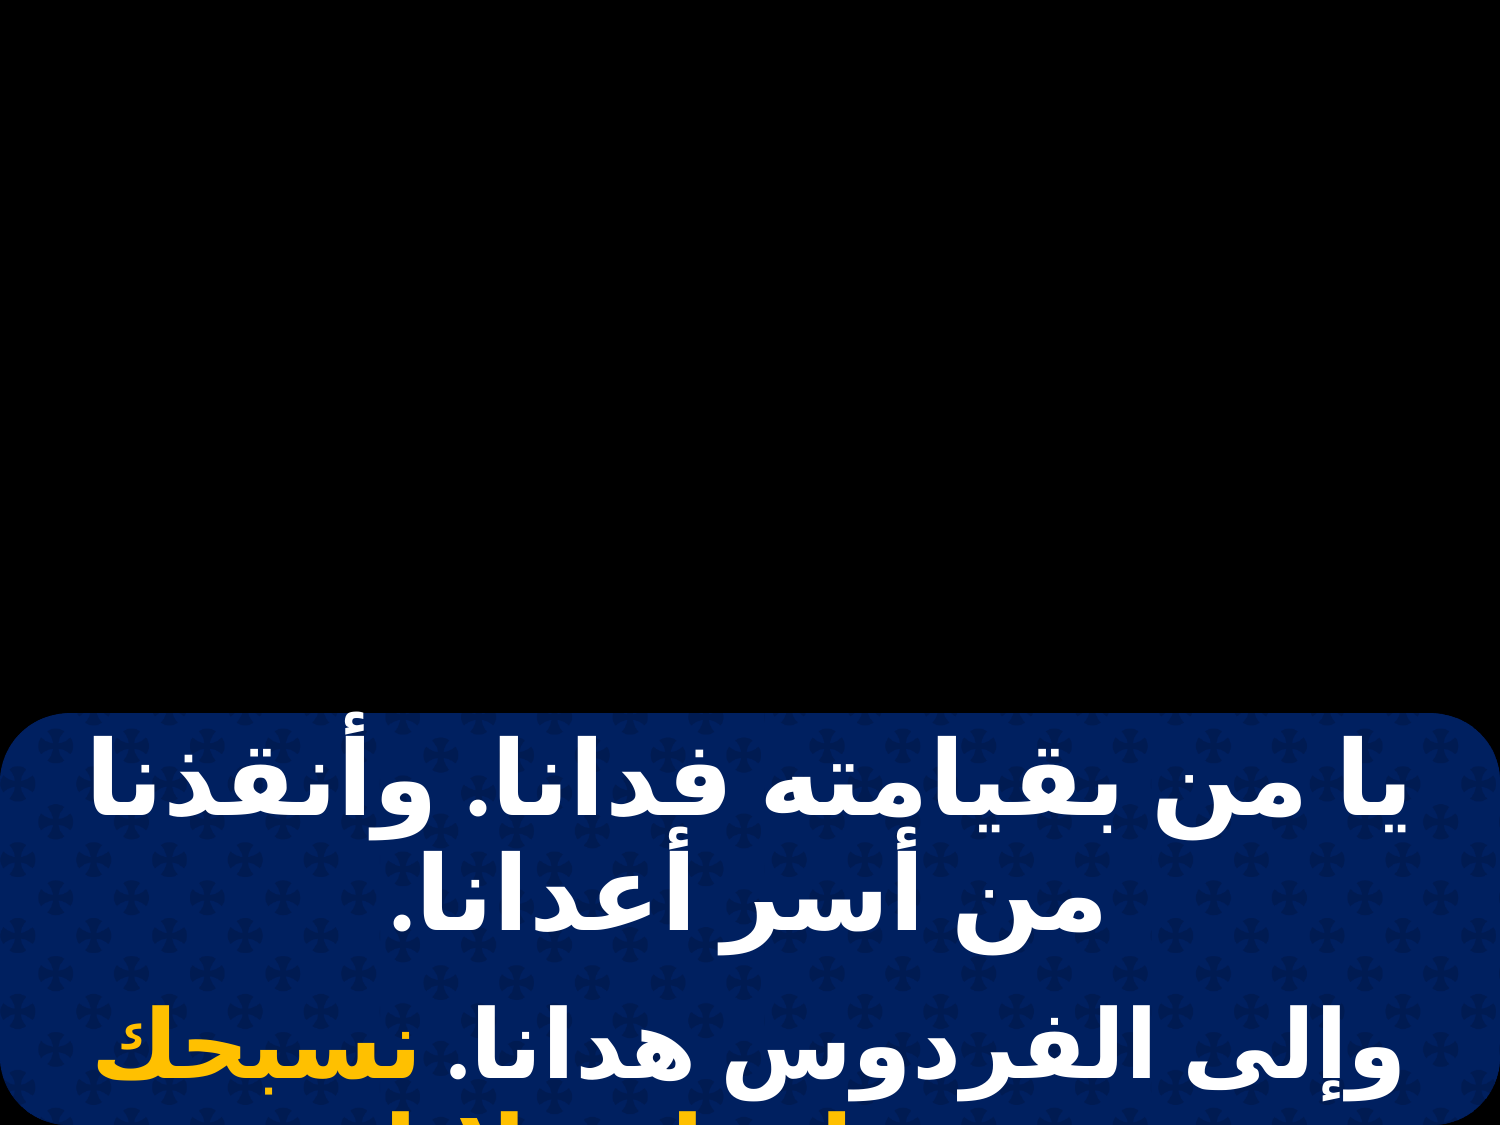

| يا من بقيامته فدانا. وأنقذنا من أسر أعدانا. |
| --- |
|  |
| وإلى الفردوس هدانا. نسبحك ونمجدك يا مولانا. |